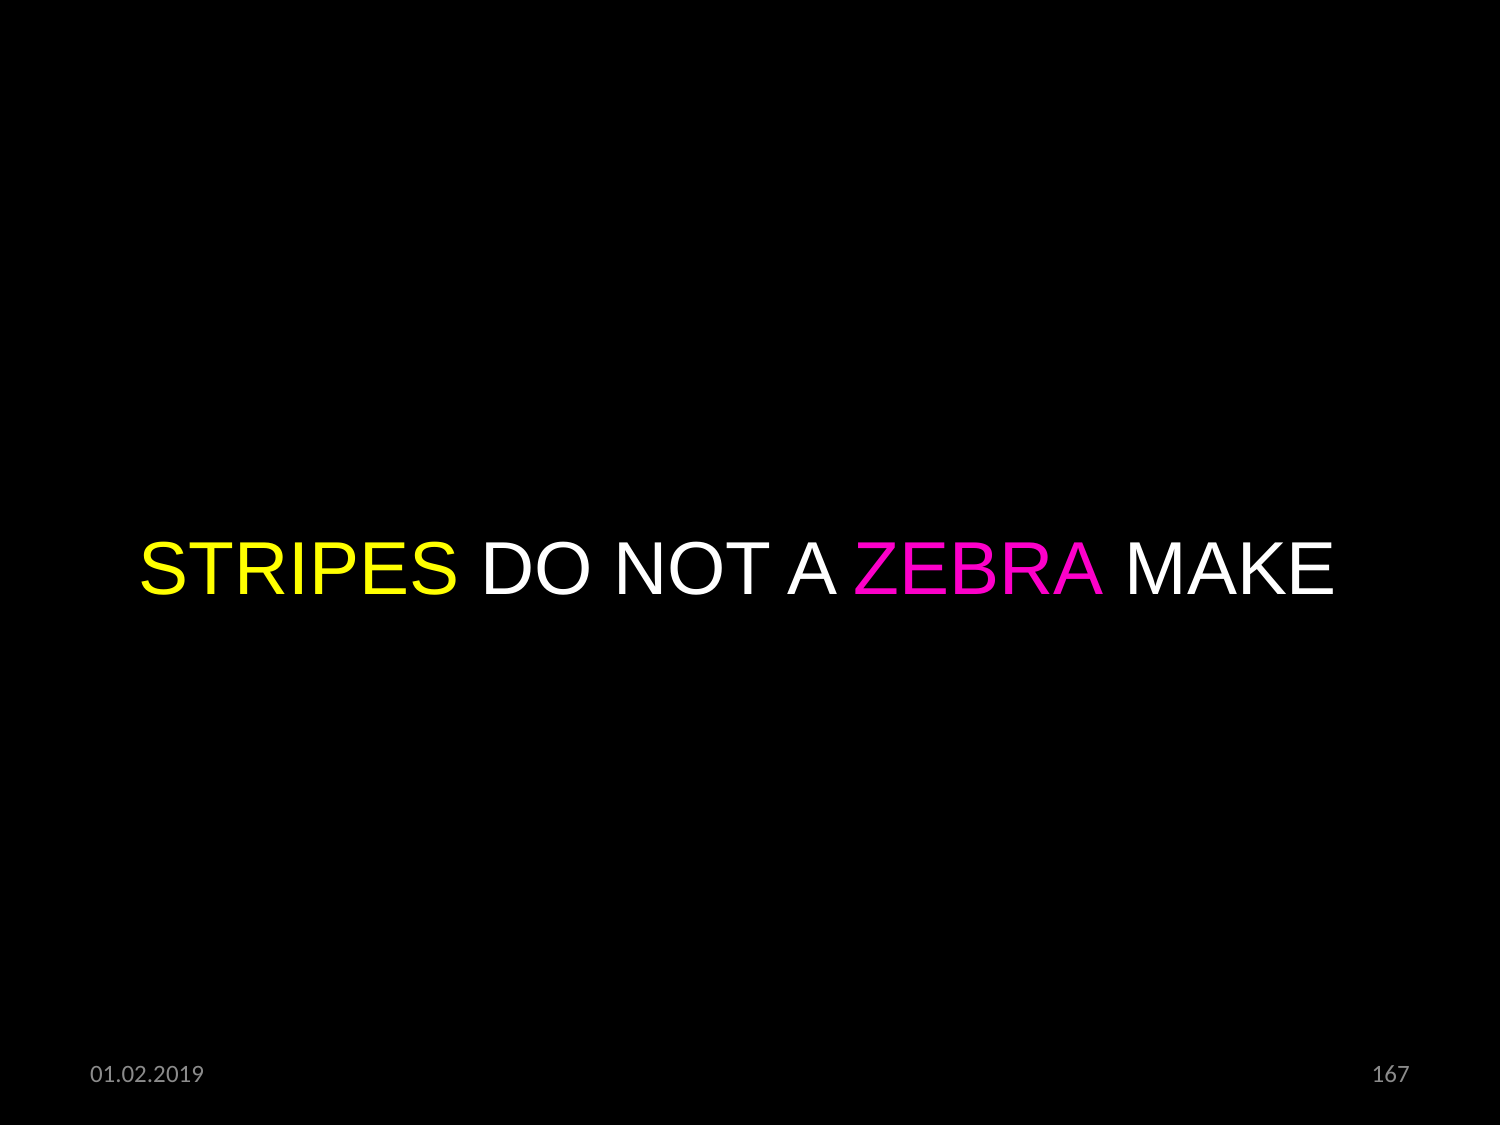

STRIPES DO NOT A ZEBRA MAKE
01.02.2019
167